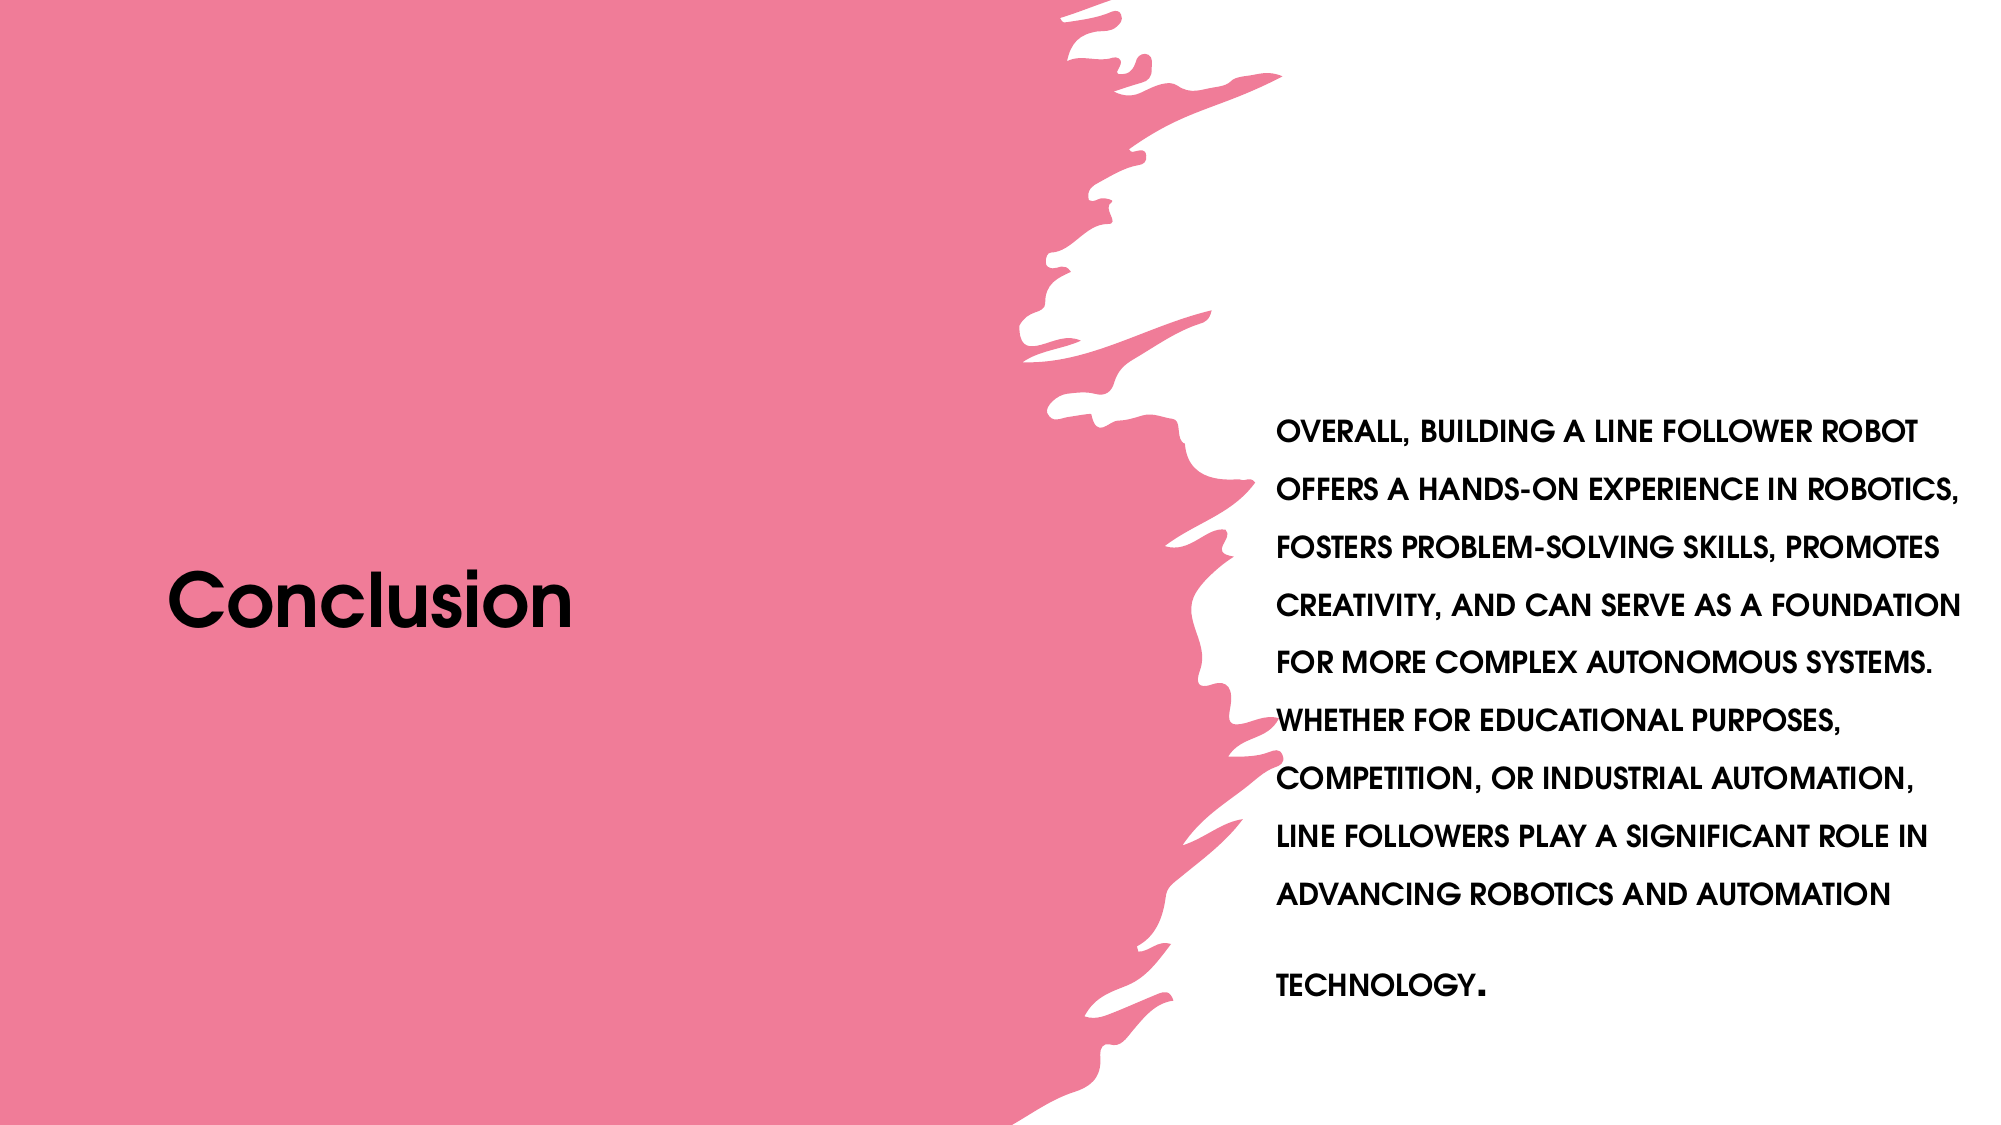

Overall, building a line follower robot offers a hands-on experience in robotics, fosters problem-solving skills, promotes creativity, and can serve as a foundation for more complex autonomous systems. Whether for educational purposes, competition, or industrial automation, line followers play a significant role in advancing robotics and automation technology.
# Conclusion